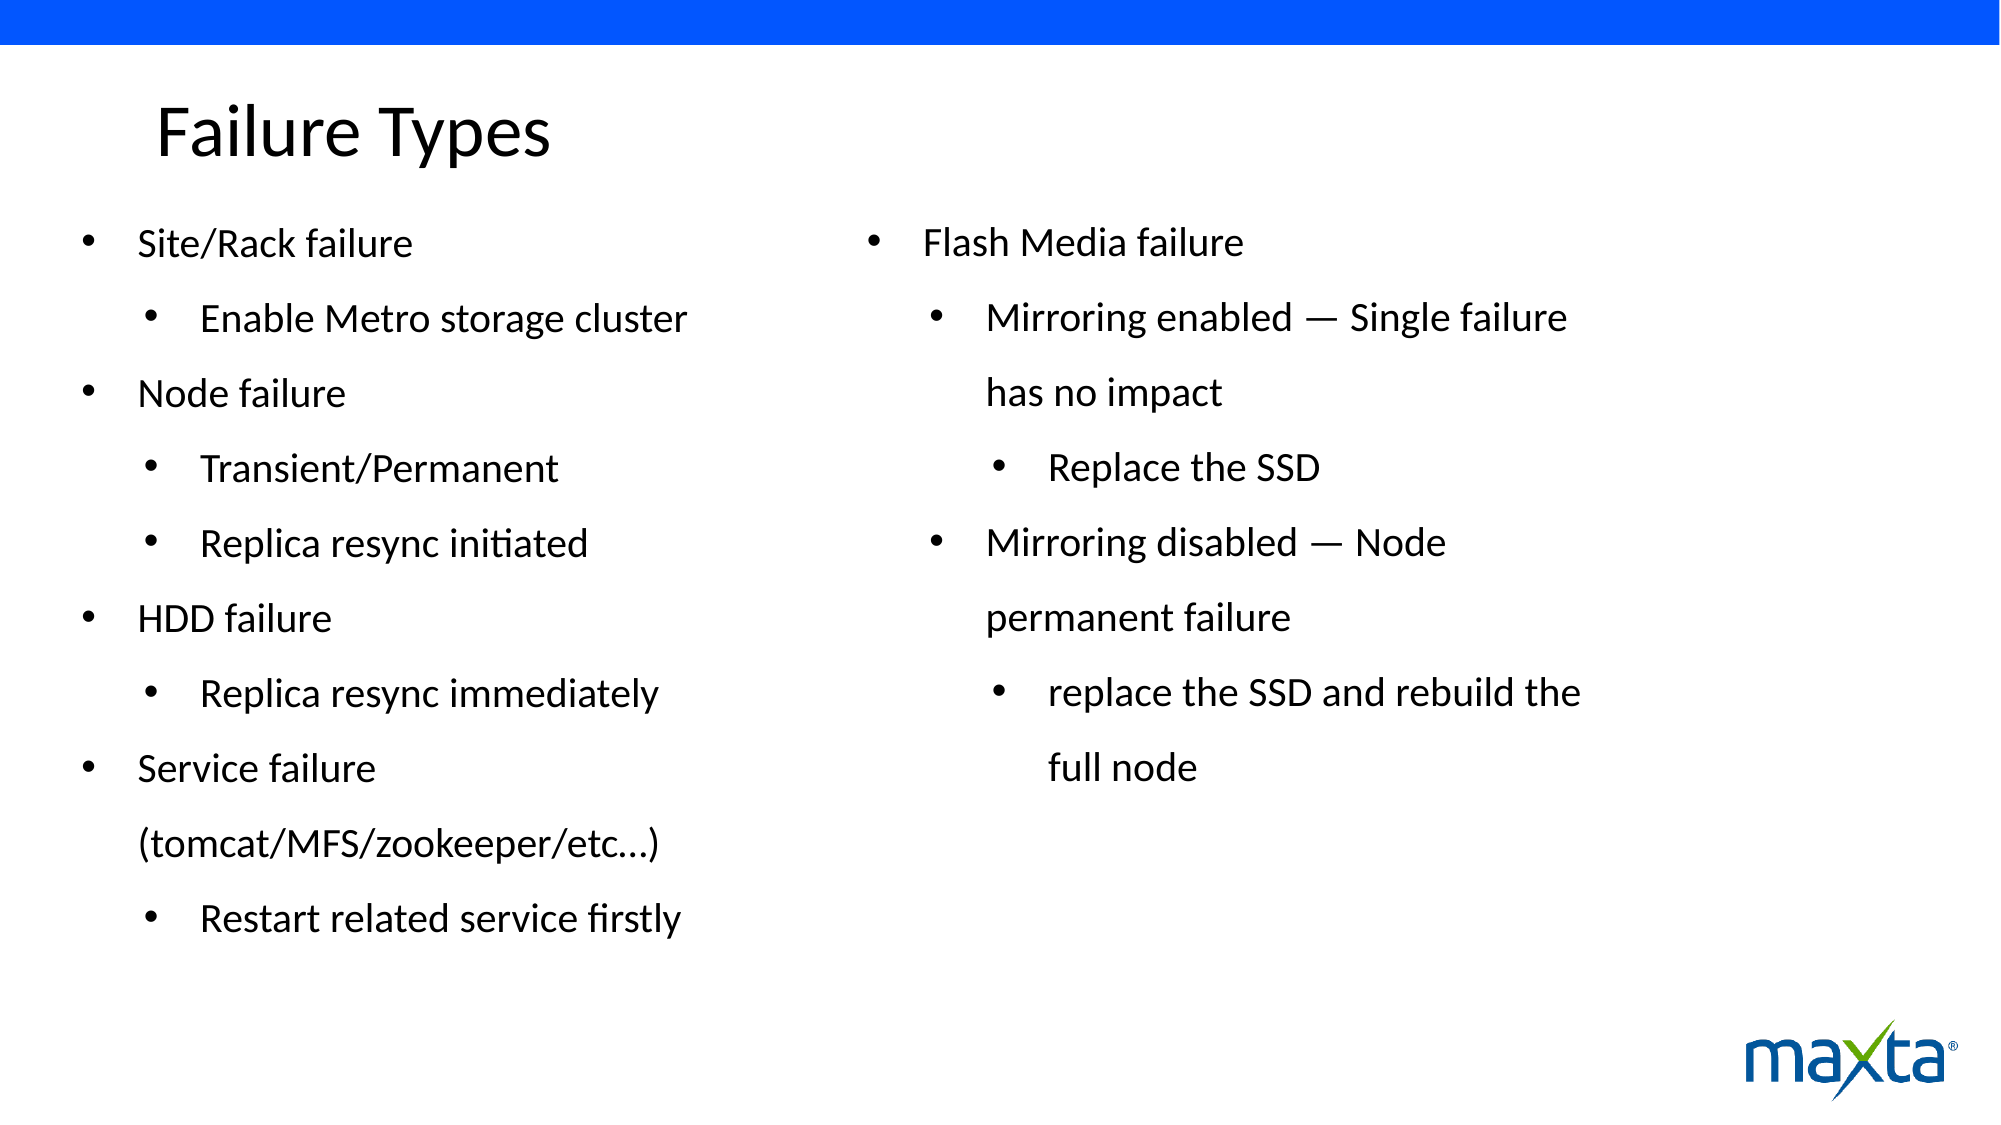

# Failure Types
Flash Media failure
Mirroring enabled — Single failure has no impact
Replace the SSD
Mirroring disabled — Node permanent failure
replace the SSD and rebuild the full node
Site/Rack failure
Enable Metro storage cluster
Node failure
Transient/Permanent
Replica resync initiated
HDD failure
Replica resync immediately
Service failure (tomcat/MFS/zookeeper/etc…)
Restart related service firstly